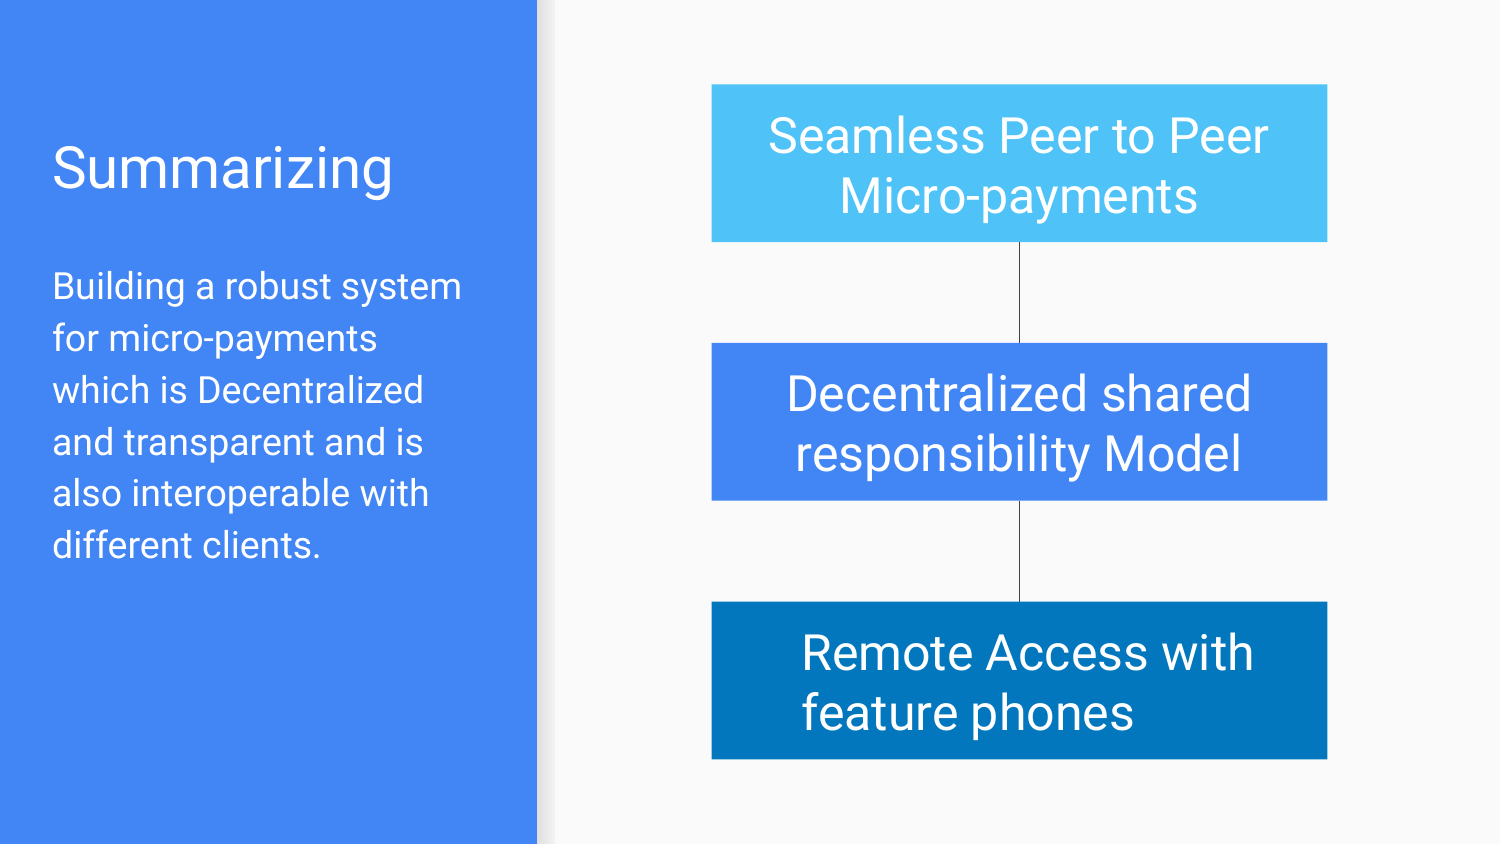

# Summarizing
Seamless Peer to Peer
Micro-payments
Building a robust system for micro-payments which is Decentralized and transparent and is also interoperable with different clients.

Decentralized shared responsibility Model
Remote Access with feature phones